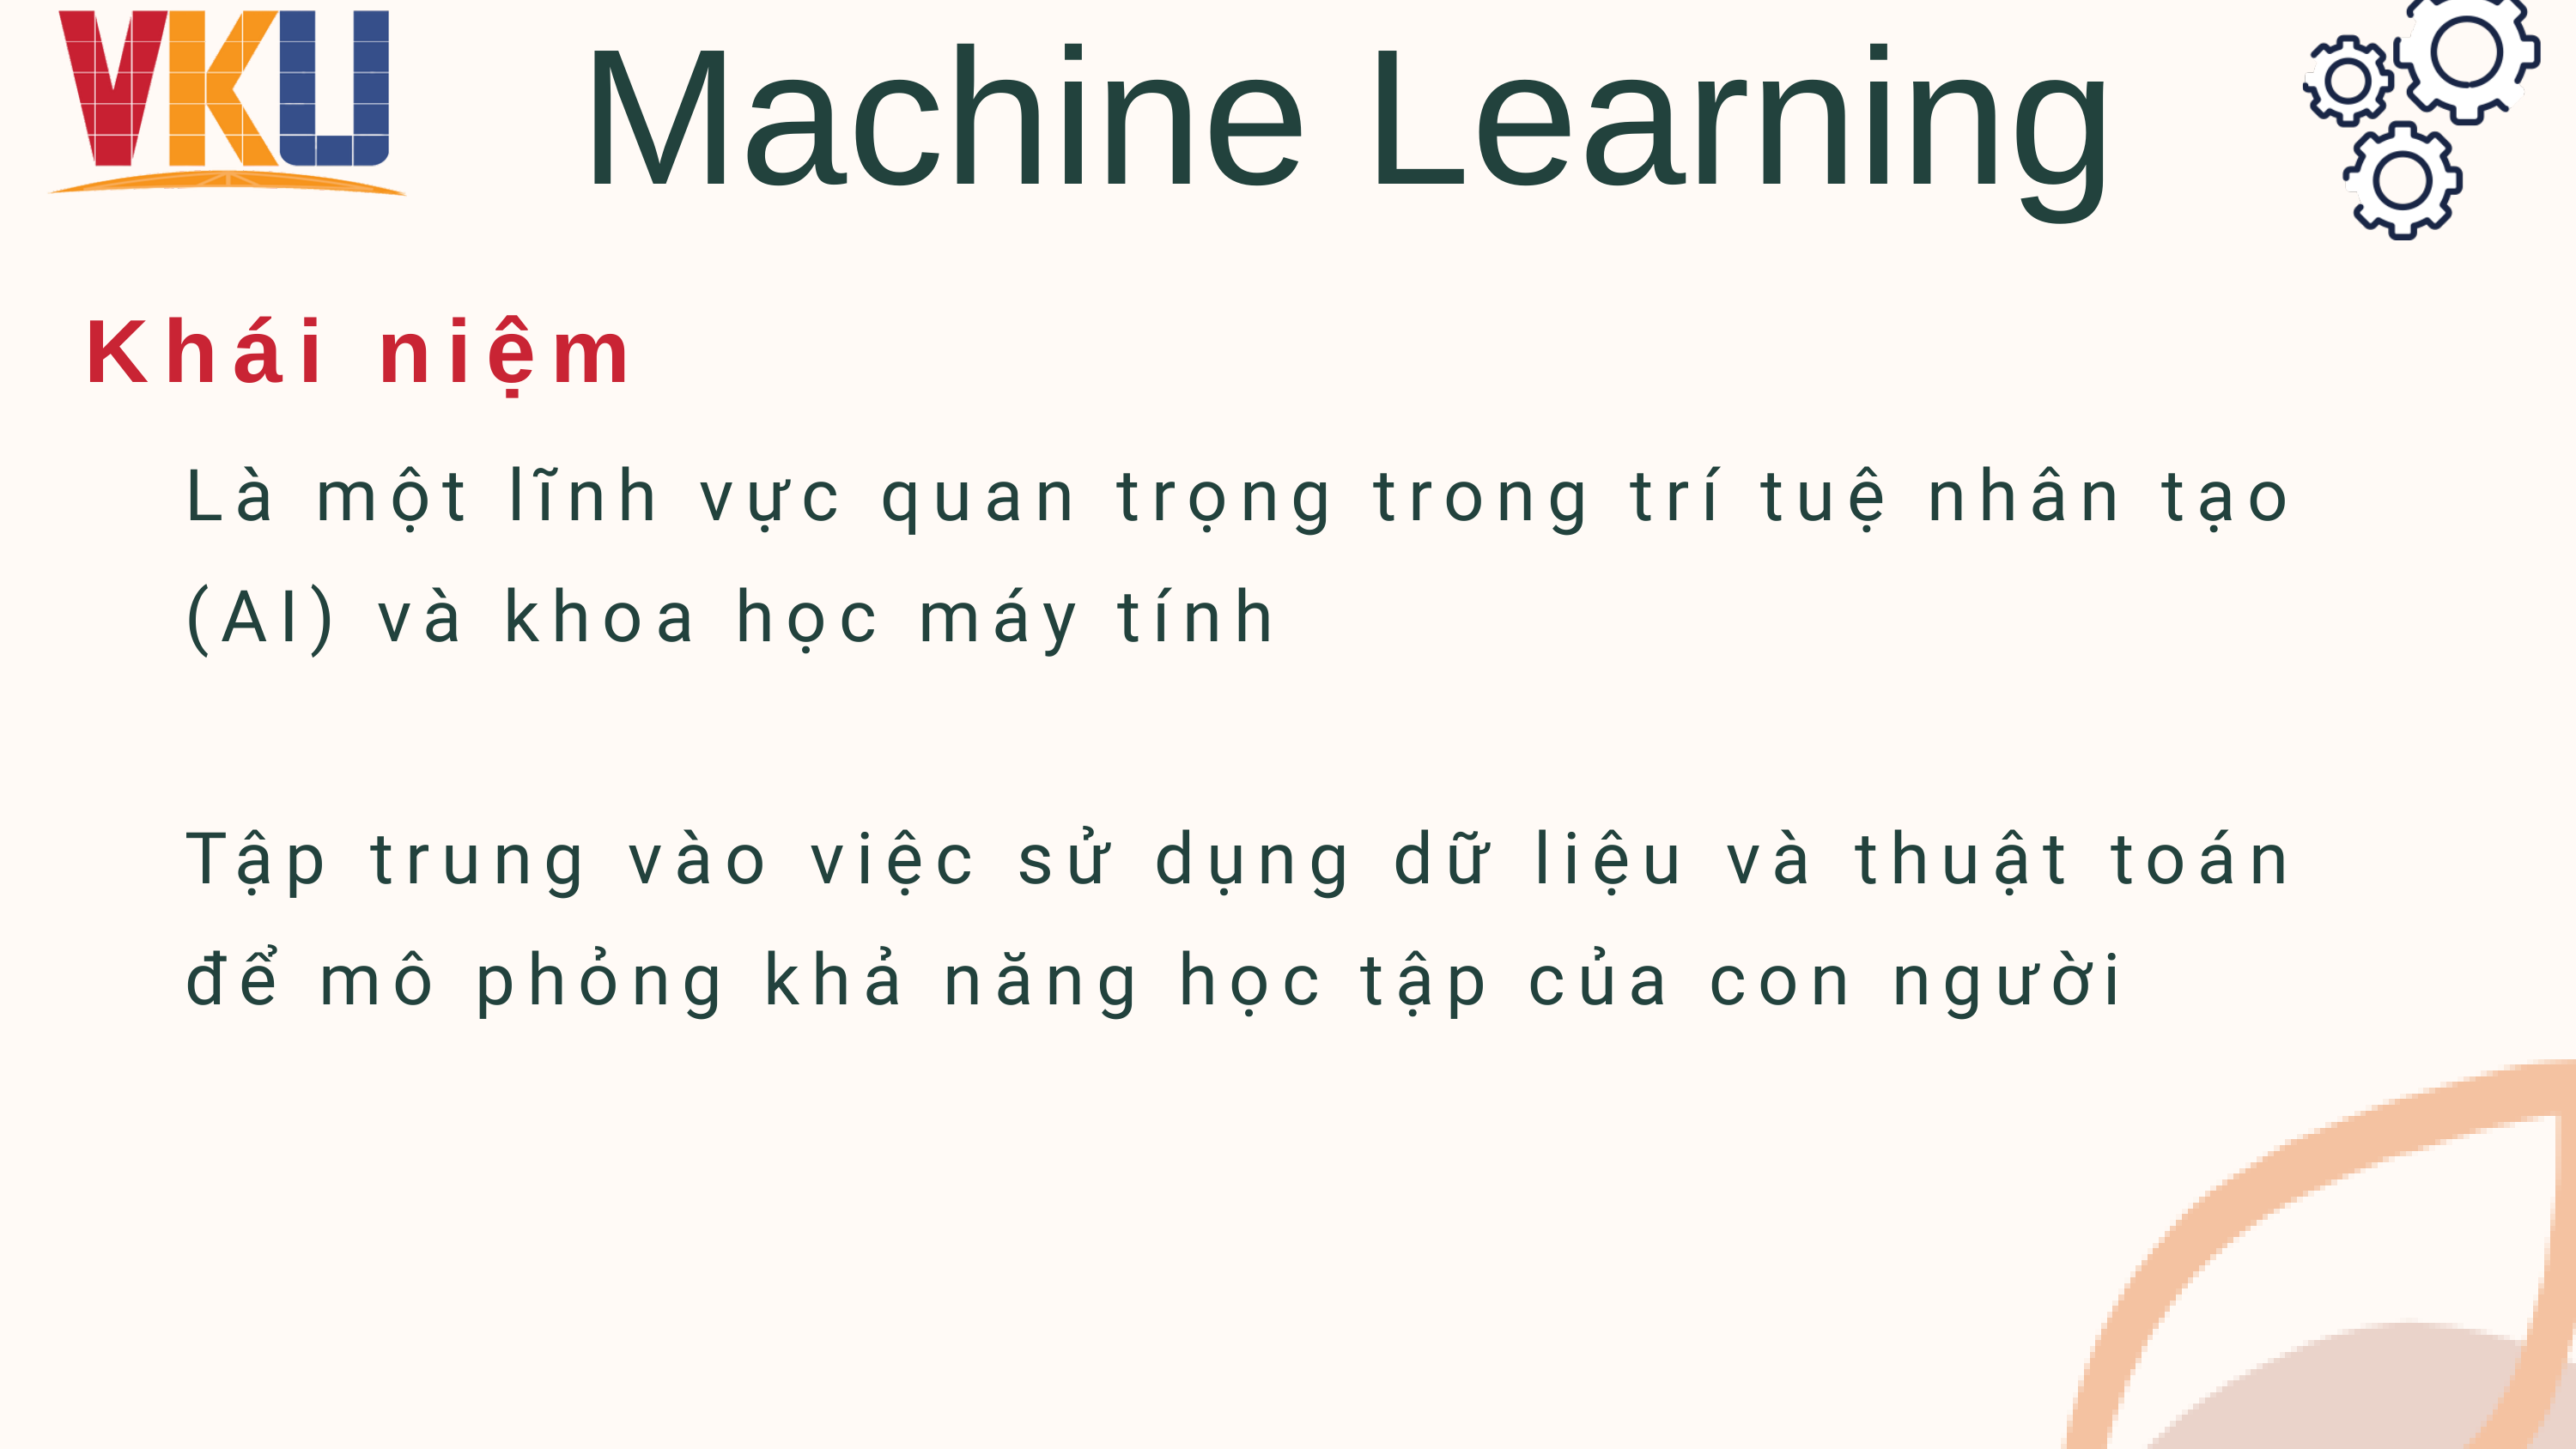

Machine Learning
Khái niệm
Là một lĩnh vực quan trọng trong trí tuệ nhân tạo (AI) và khoa học máy tính

Tập trung vào việc sử dụng dữ liệu và thuật toán để mô phỏng khả năng học tập của con người